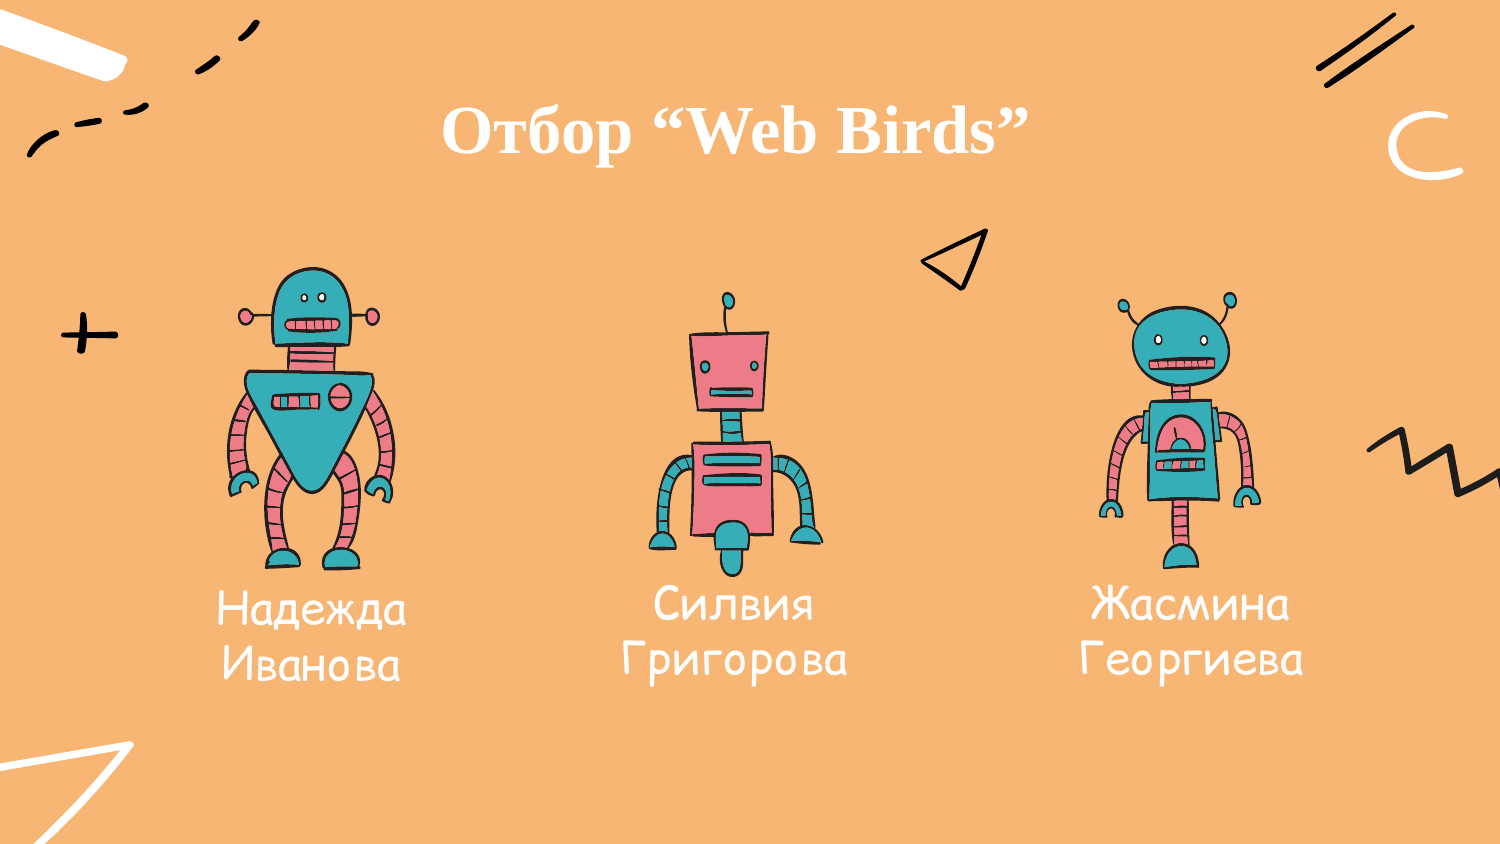

Отбор “Web Birds”

# Надежда Иванова
Силвия Григорова
Жасмина Георгиева